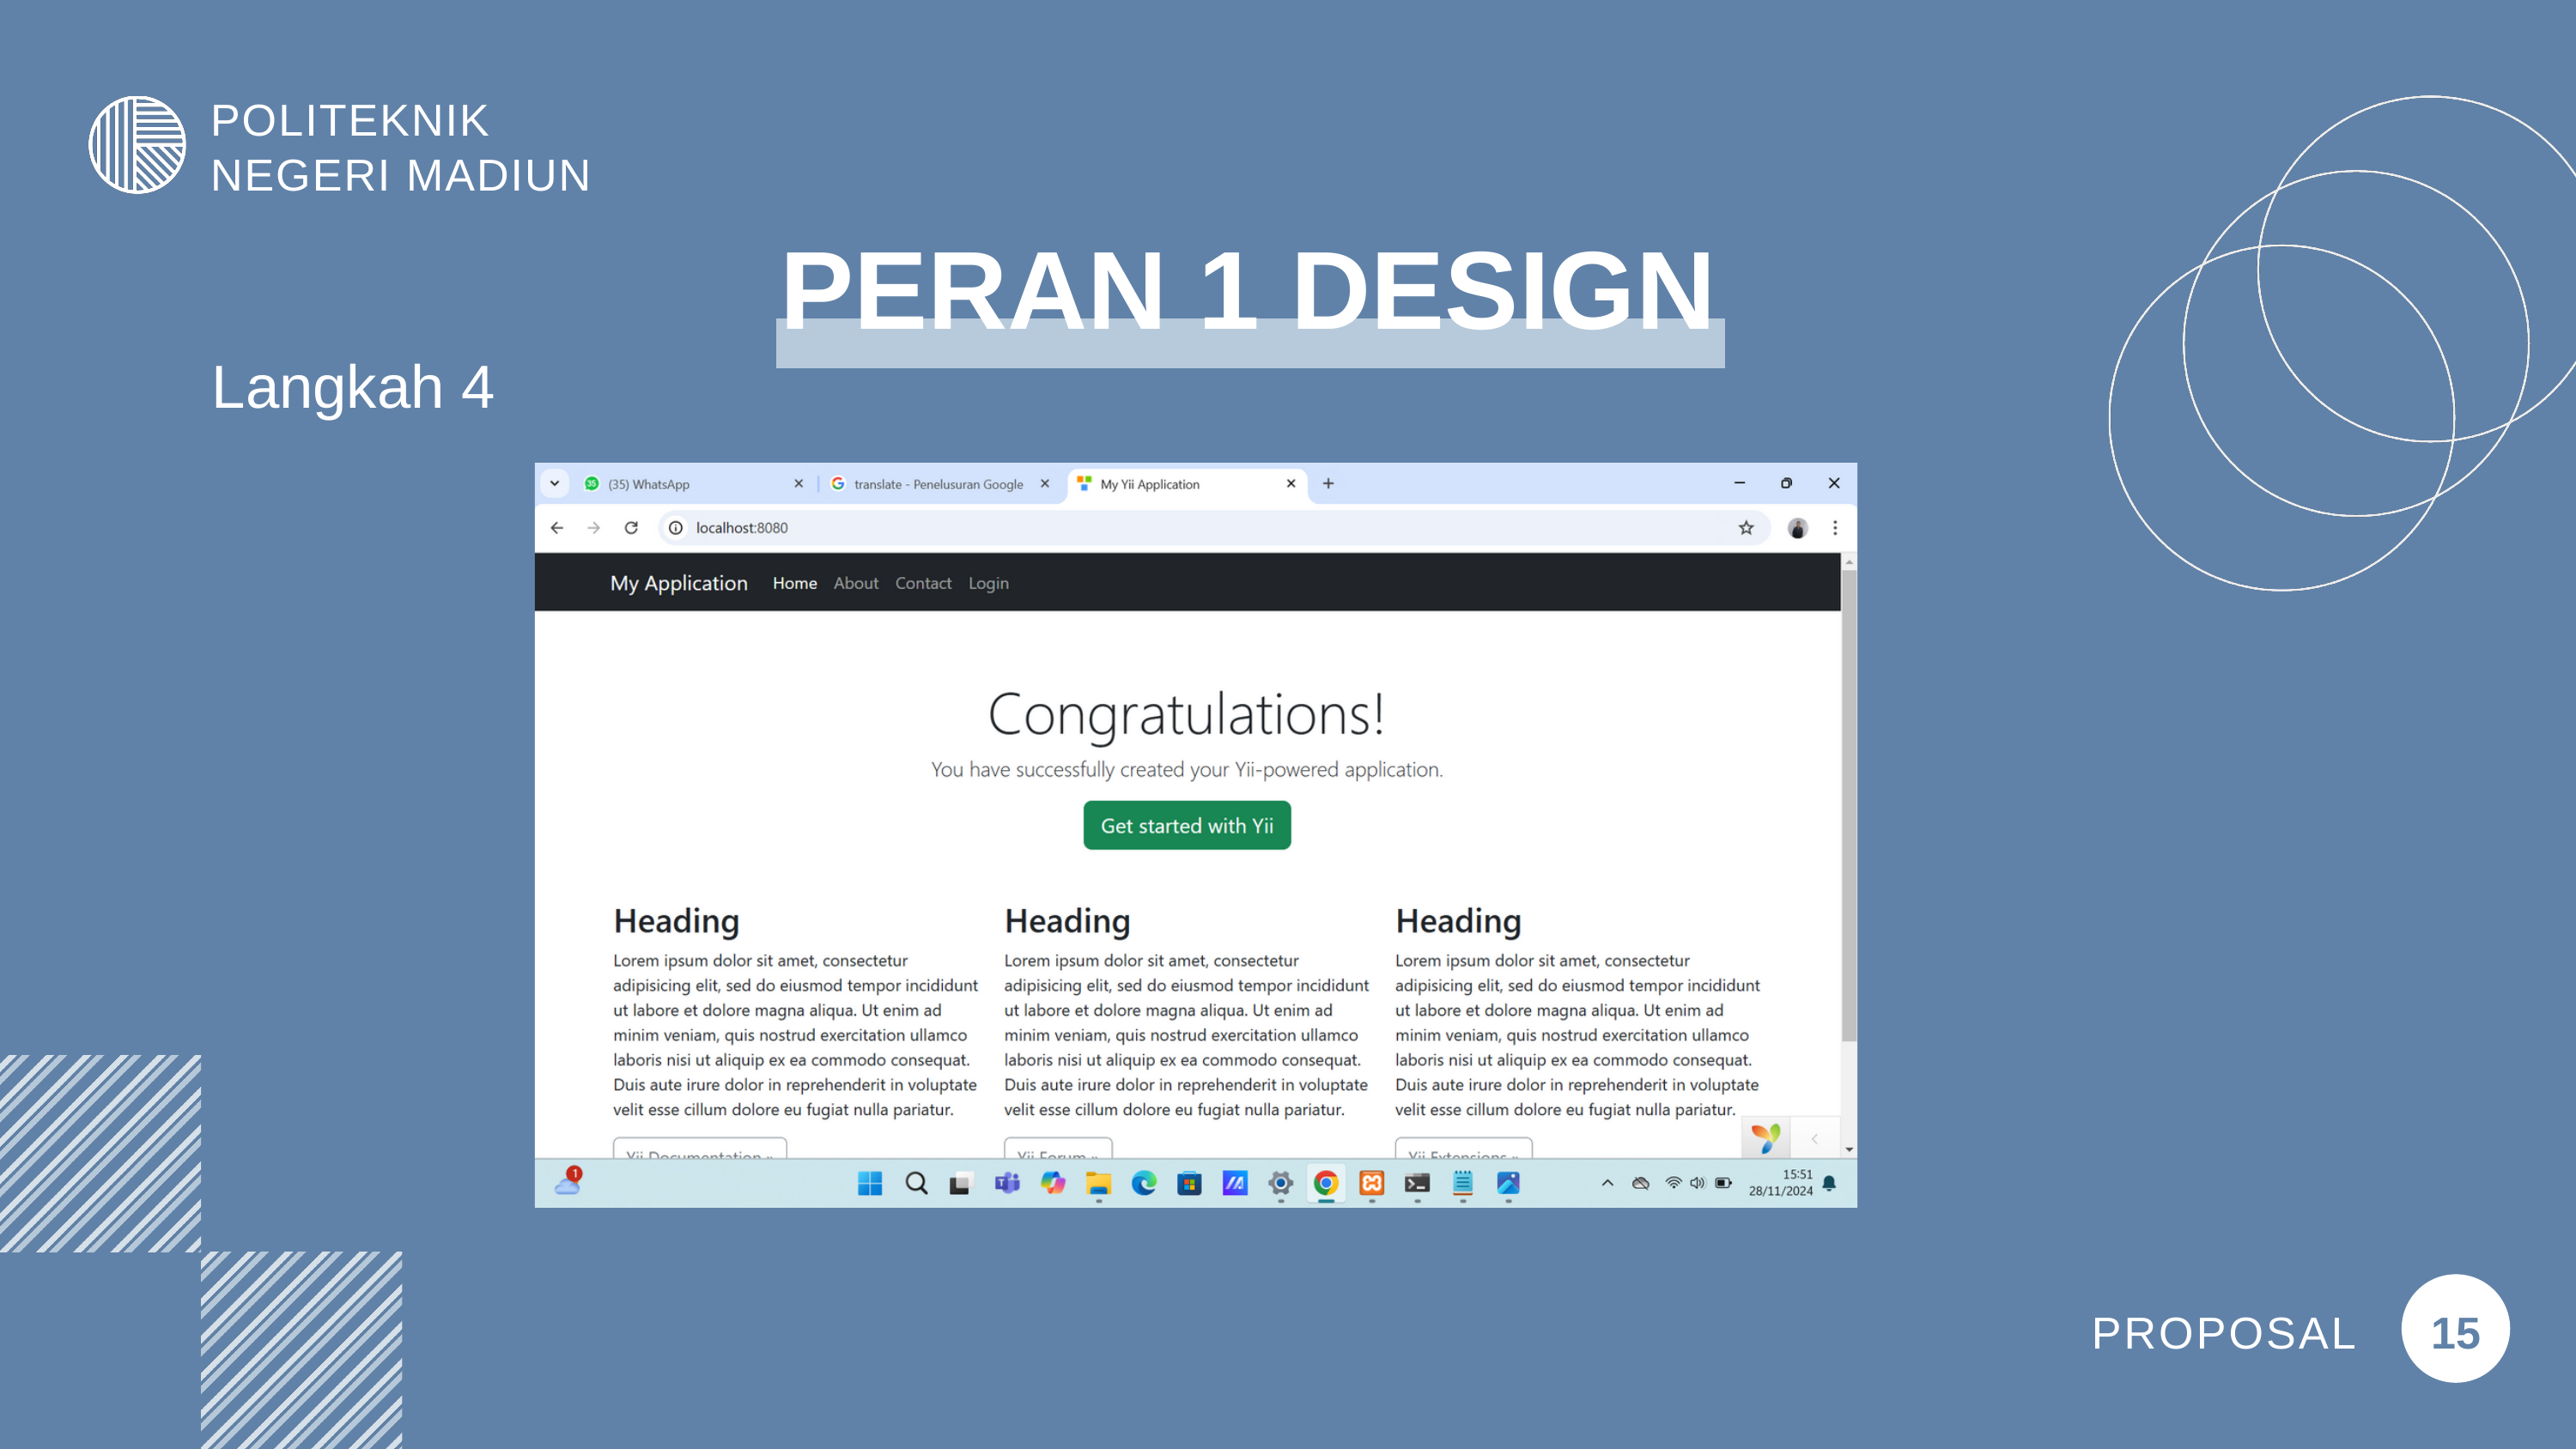

POLITEKNIK NEGERI MADIUN

PERAN 1 DESIGN

Langkah 4

PROPOSAL
15